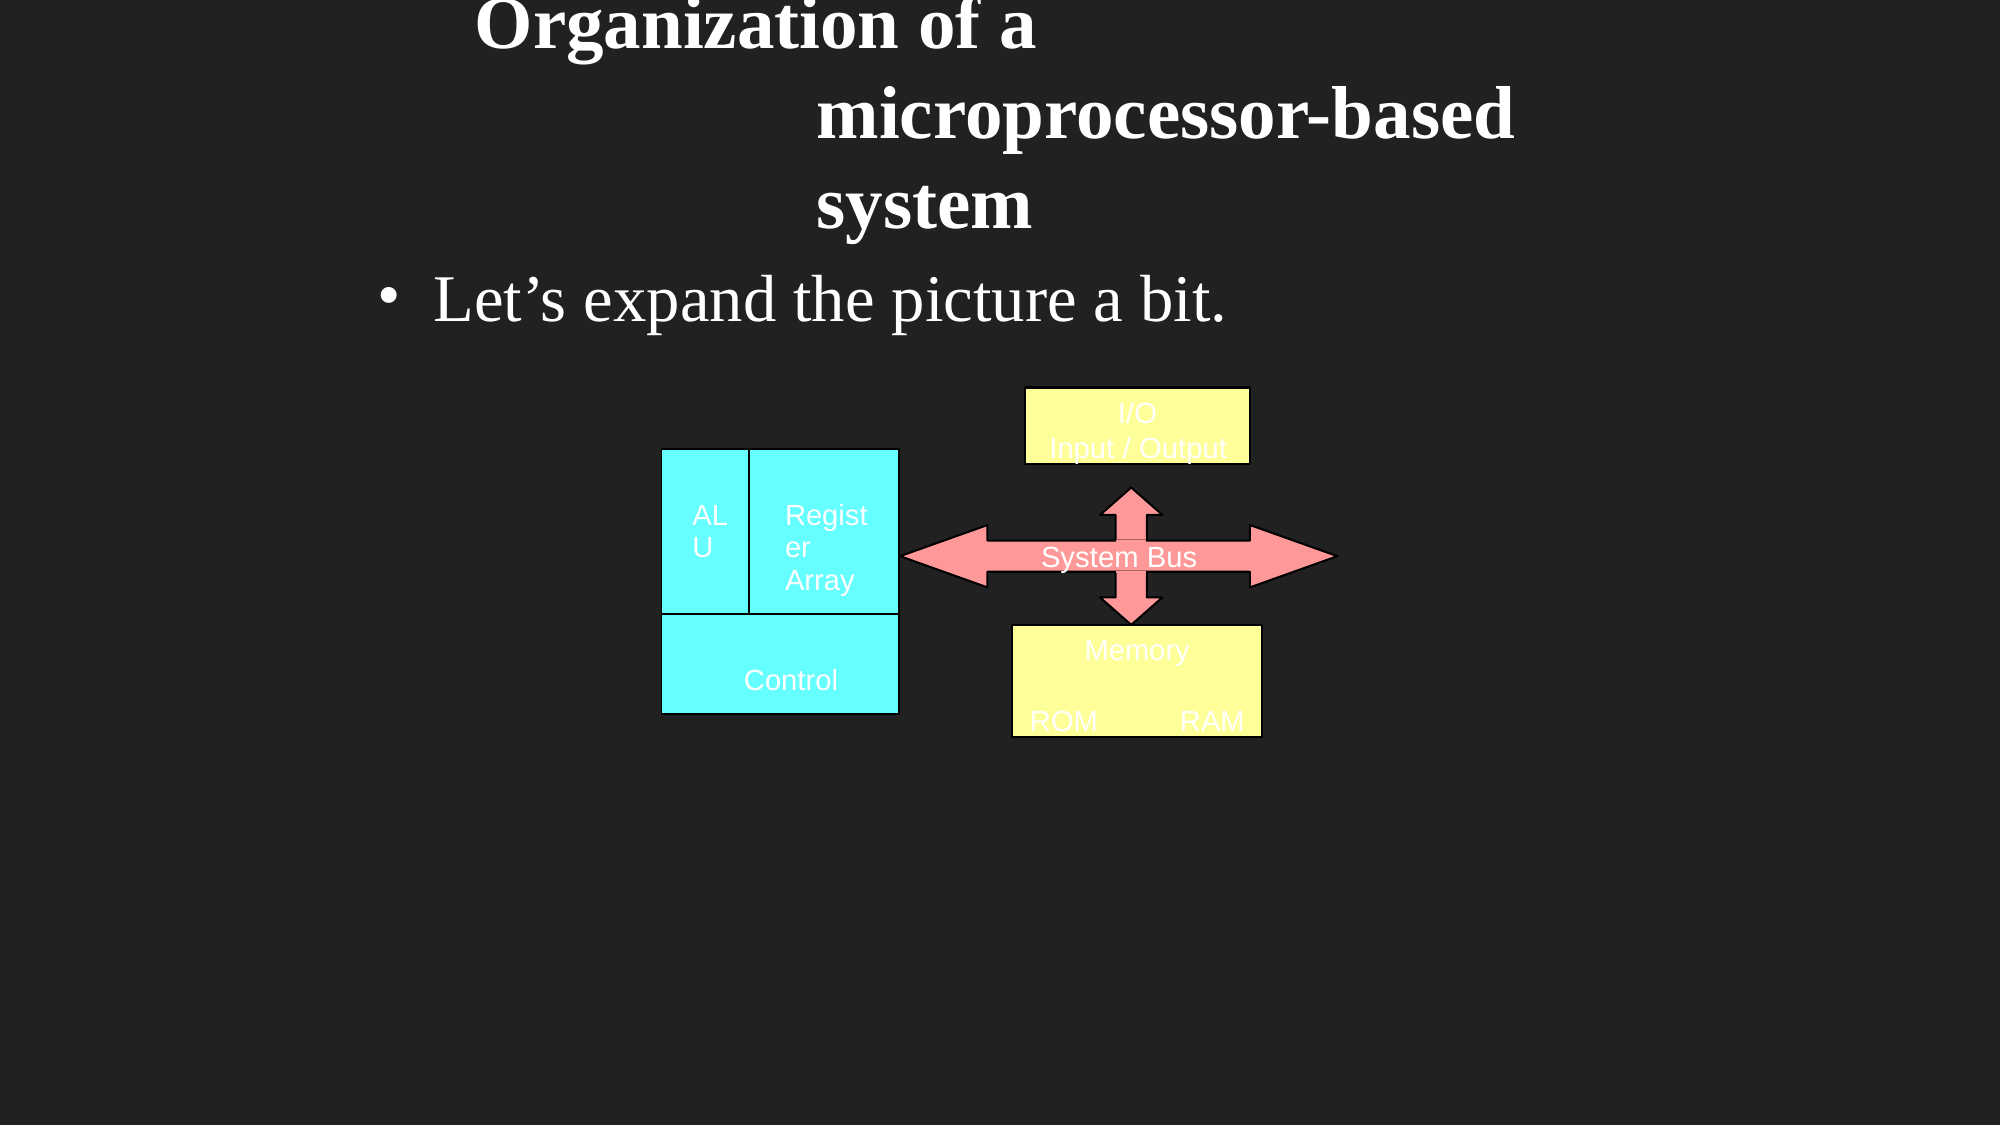

Organization of a microprocessor-based system
Let’s expand the picture a bit.

I/O  Input / Output
| ALU | Register Array |
| --- | --- |
| Control |  |

System Bus

Memory

ROM	RAM